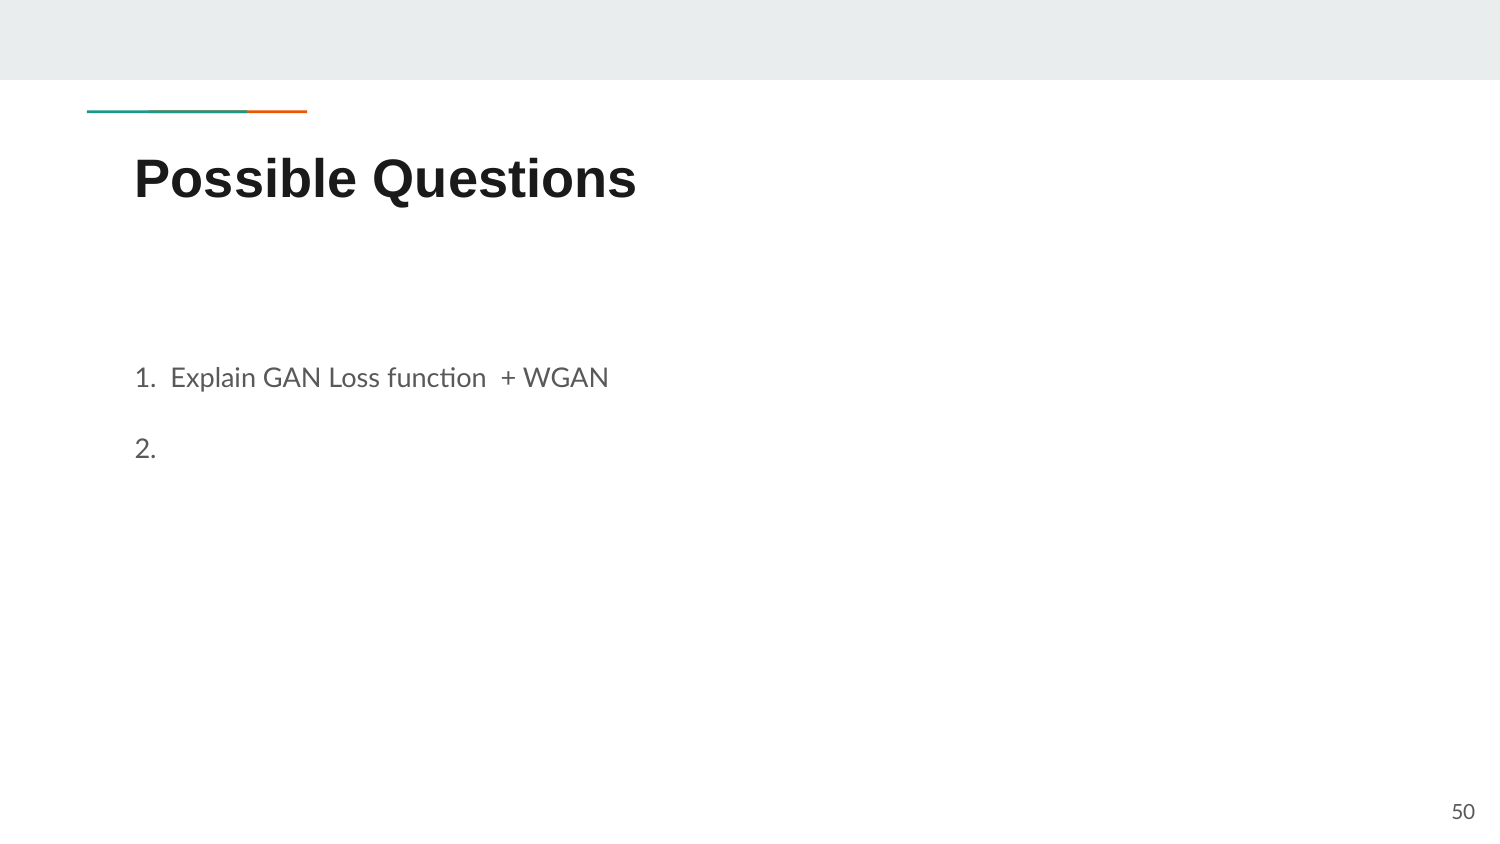

# Possible Questions
1.  Explain GAN Loss function  + WGAN
2.
50